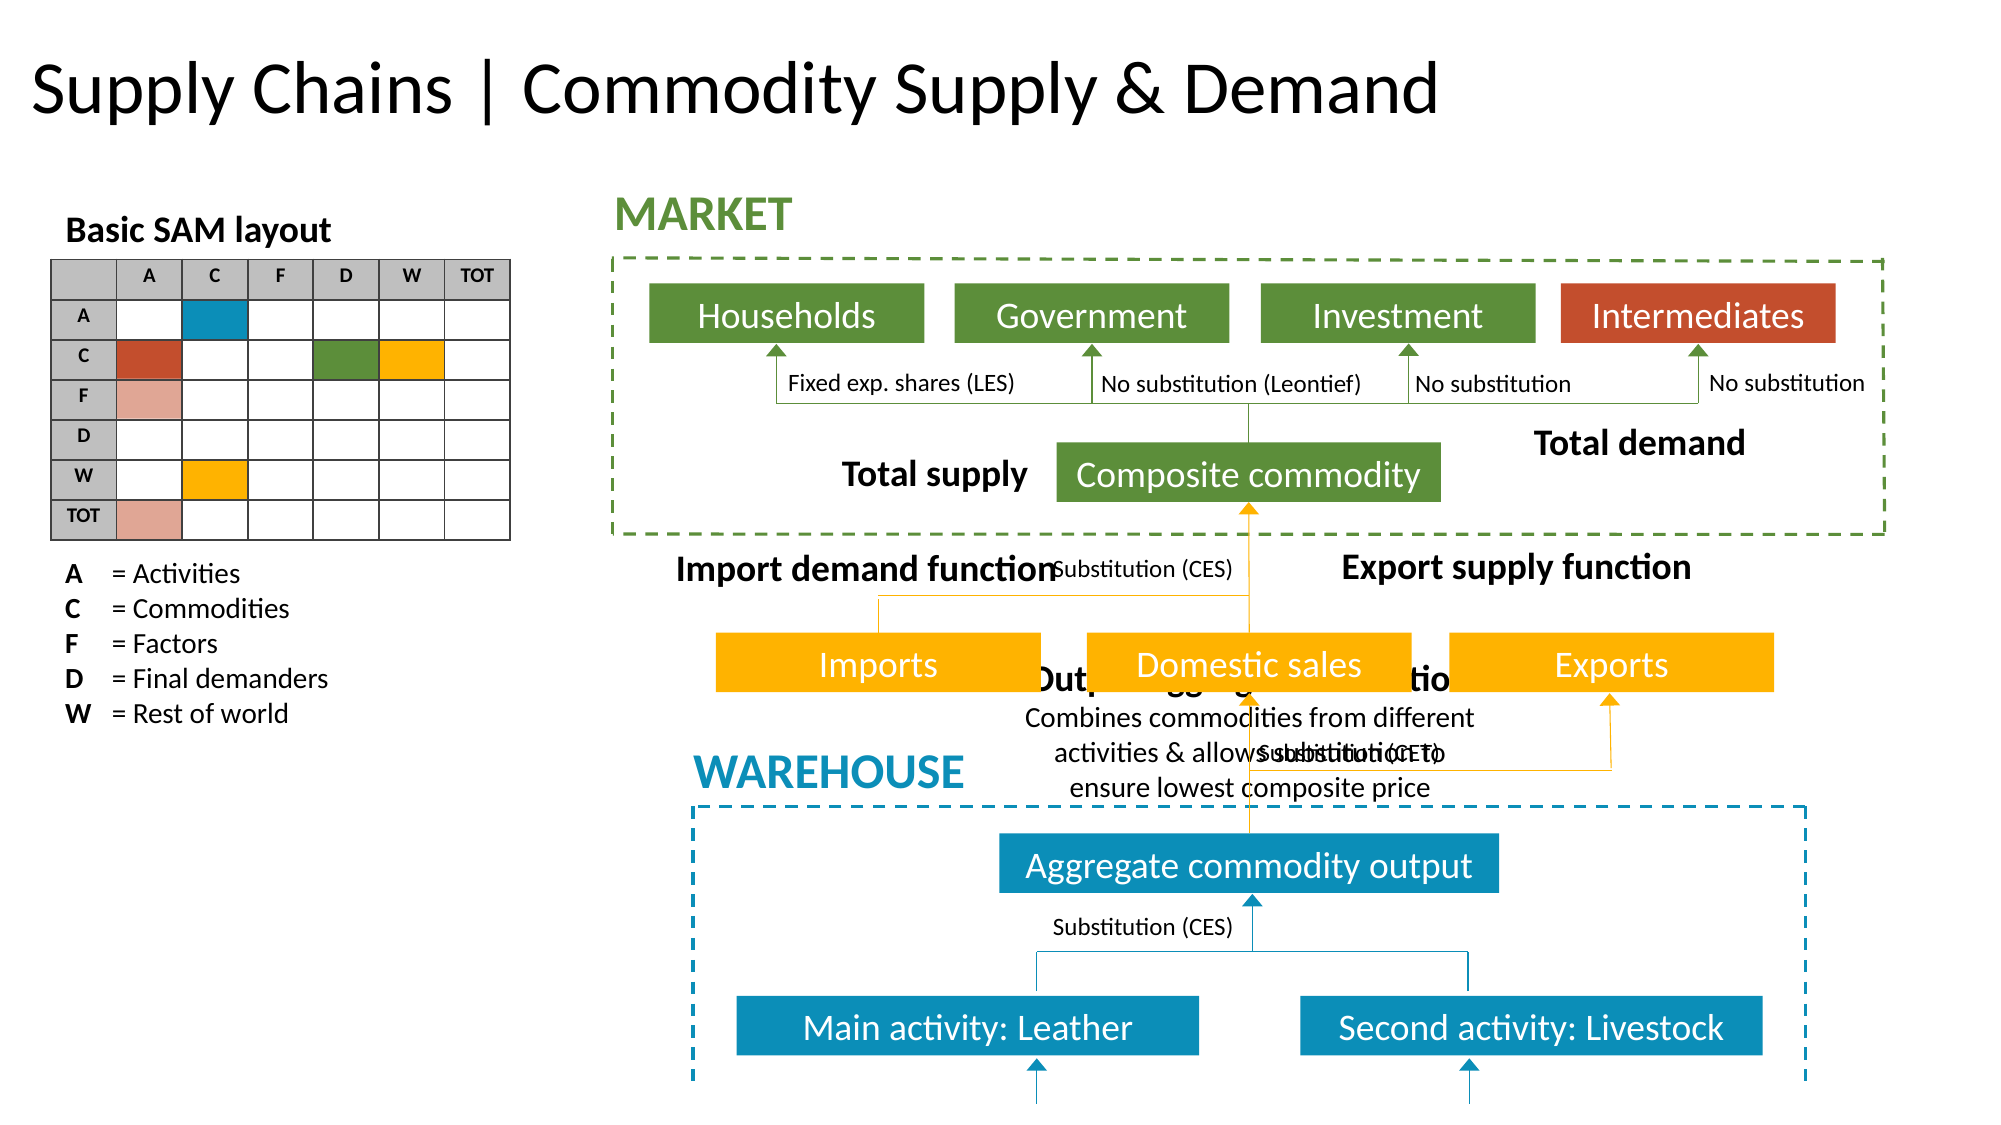

# Supply Chains | Commodity Supply & Demand
MARKET
Basic SAM layout
|  | A | C | F | D | W | TOT |
| --- | --- | --- | --- | --- | --- | --- |
| A |  |  |  |  |  |  |
| C |  |  |  |  |  |  |
| F |  |  |  |  |  |  |
| D |  |  |  |  |  |  |
| W |  |  |  |  |  |  |
| TOT |  |  |  |  |  |  |
Households
Government
Investment
Intermediates
Composite commodity
Fixed exp. shares (LES)
No substitution
No substitution (Leontief)
No substitution

Total demand
Total supply

Substitution (CES)
Imports
Domestic sales
Exports
Substitution (CET)
Export supply function
Import demand function
A	= Activities
C	= Commodities
F	= Factors
D	= Final demanders
W	= Rest of world
Output aggregation function
Combines commodities from different activities & allows substitution to ensure lowest composite price
WAREHOUSE
Aggregate commodity output
Substitution (CES)
Main activity: Leather
Second activity: Livestock